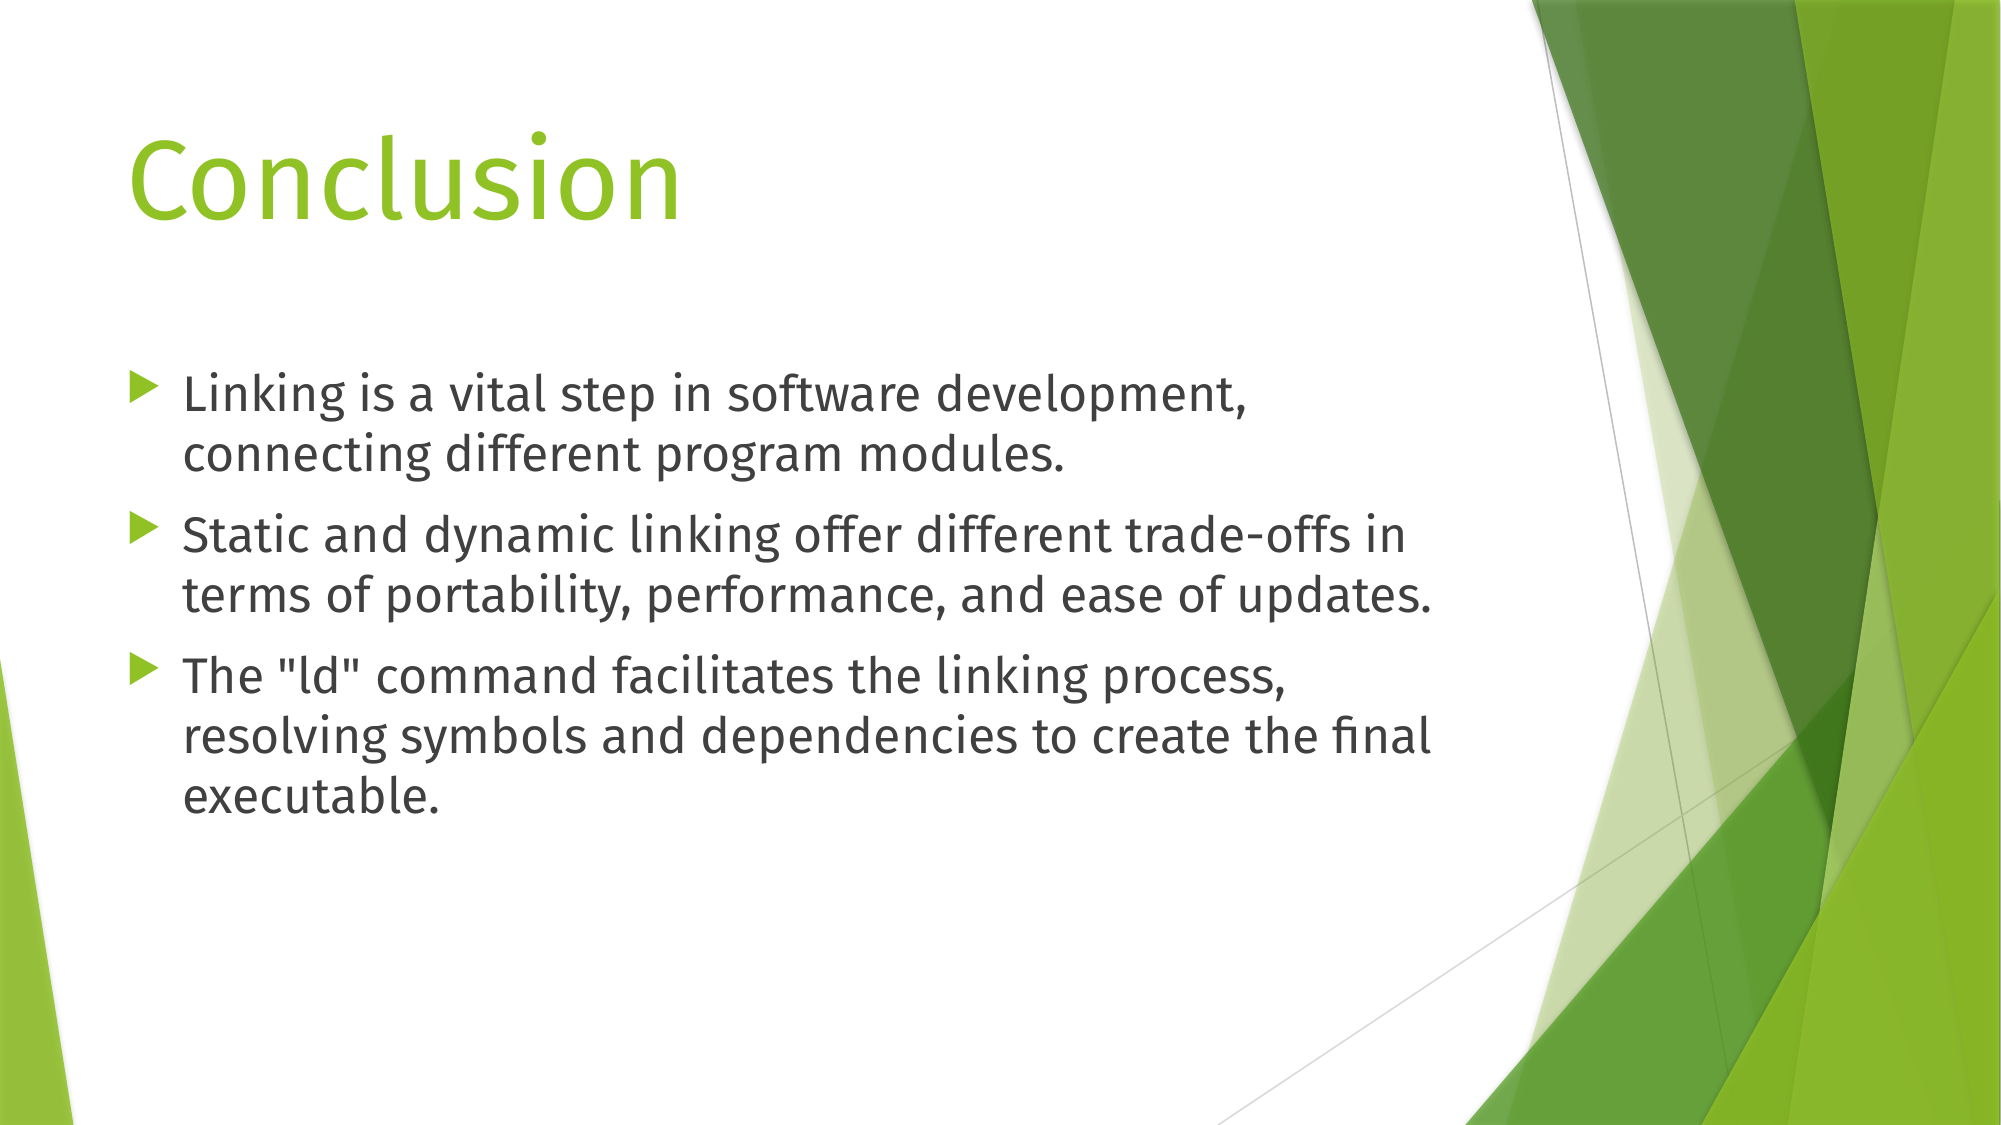

# Conclusion
Linking is a vital step in software development, connecting different program modules.
Static and dynamic linking offer different trade-offs in terms of portability, performance, and ease of updates.
The "ld" command facilitates the linking process, resolving symbols and dependencies to create the final executable.